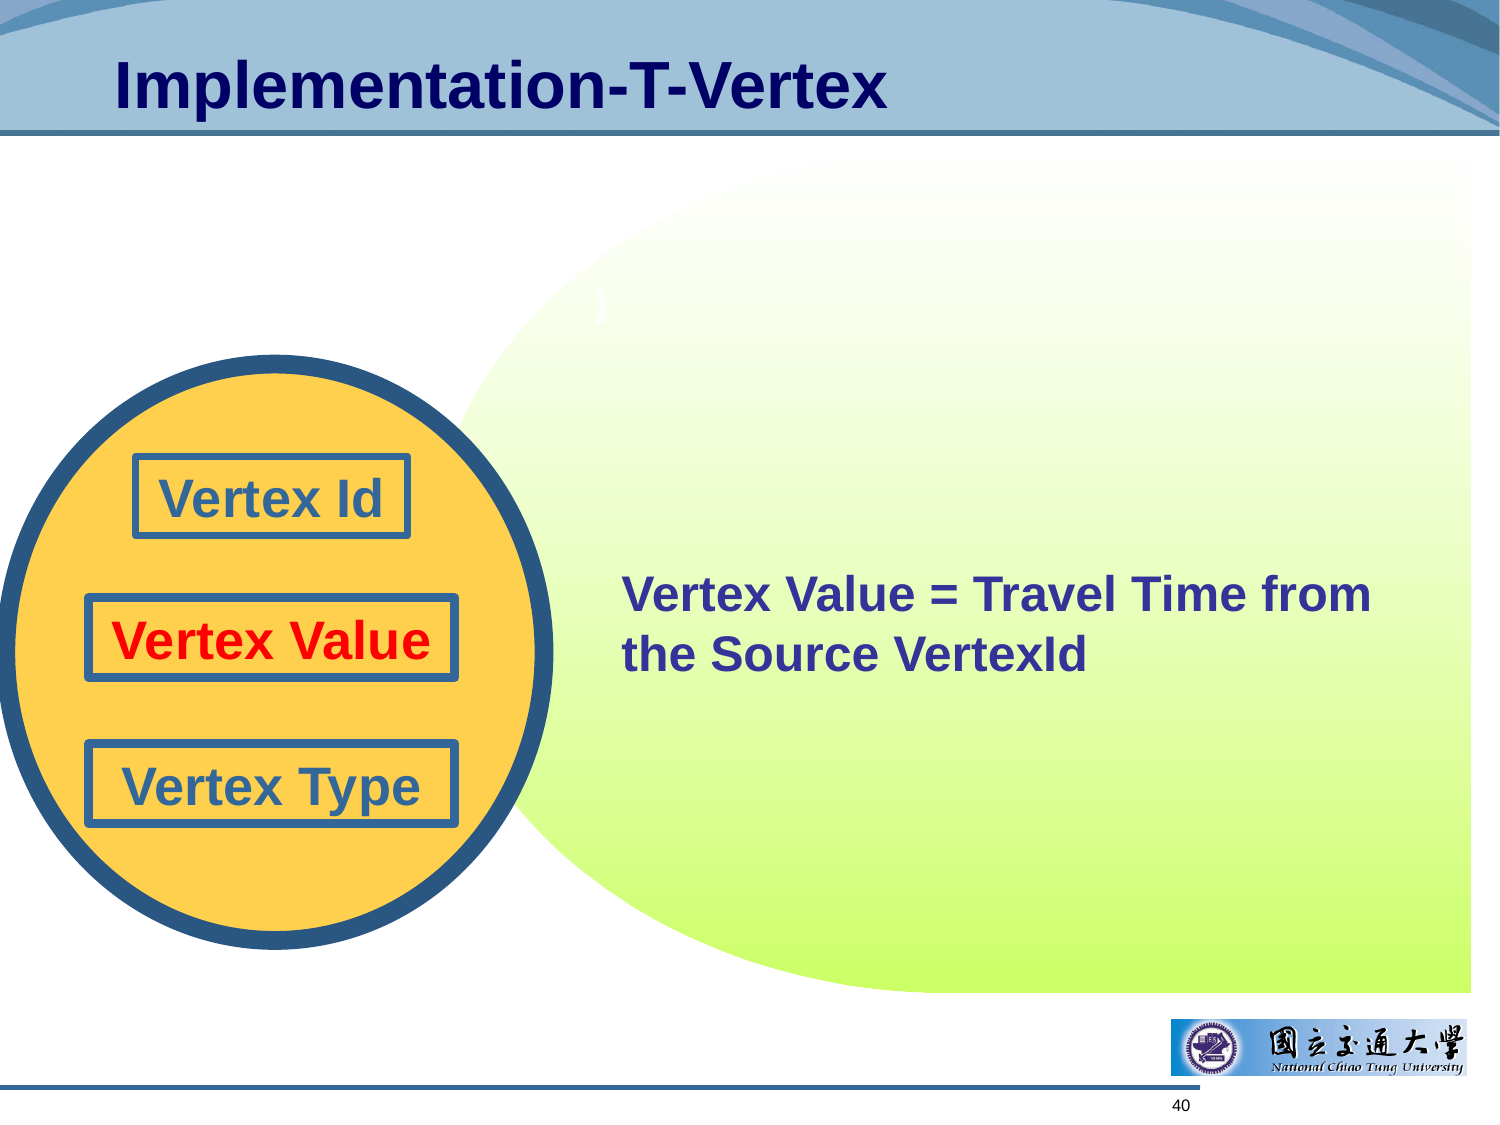

# Implementation-T-Vertex
)

Vertex Value = Travel Time from the Source VertexId

Vertex Id
Vertex Value
Vertex Type
40